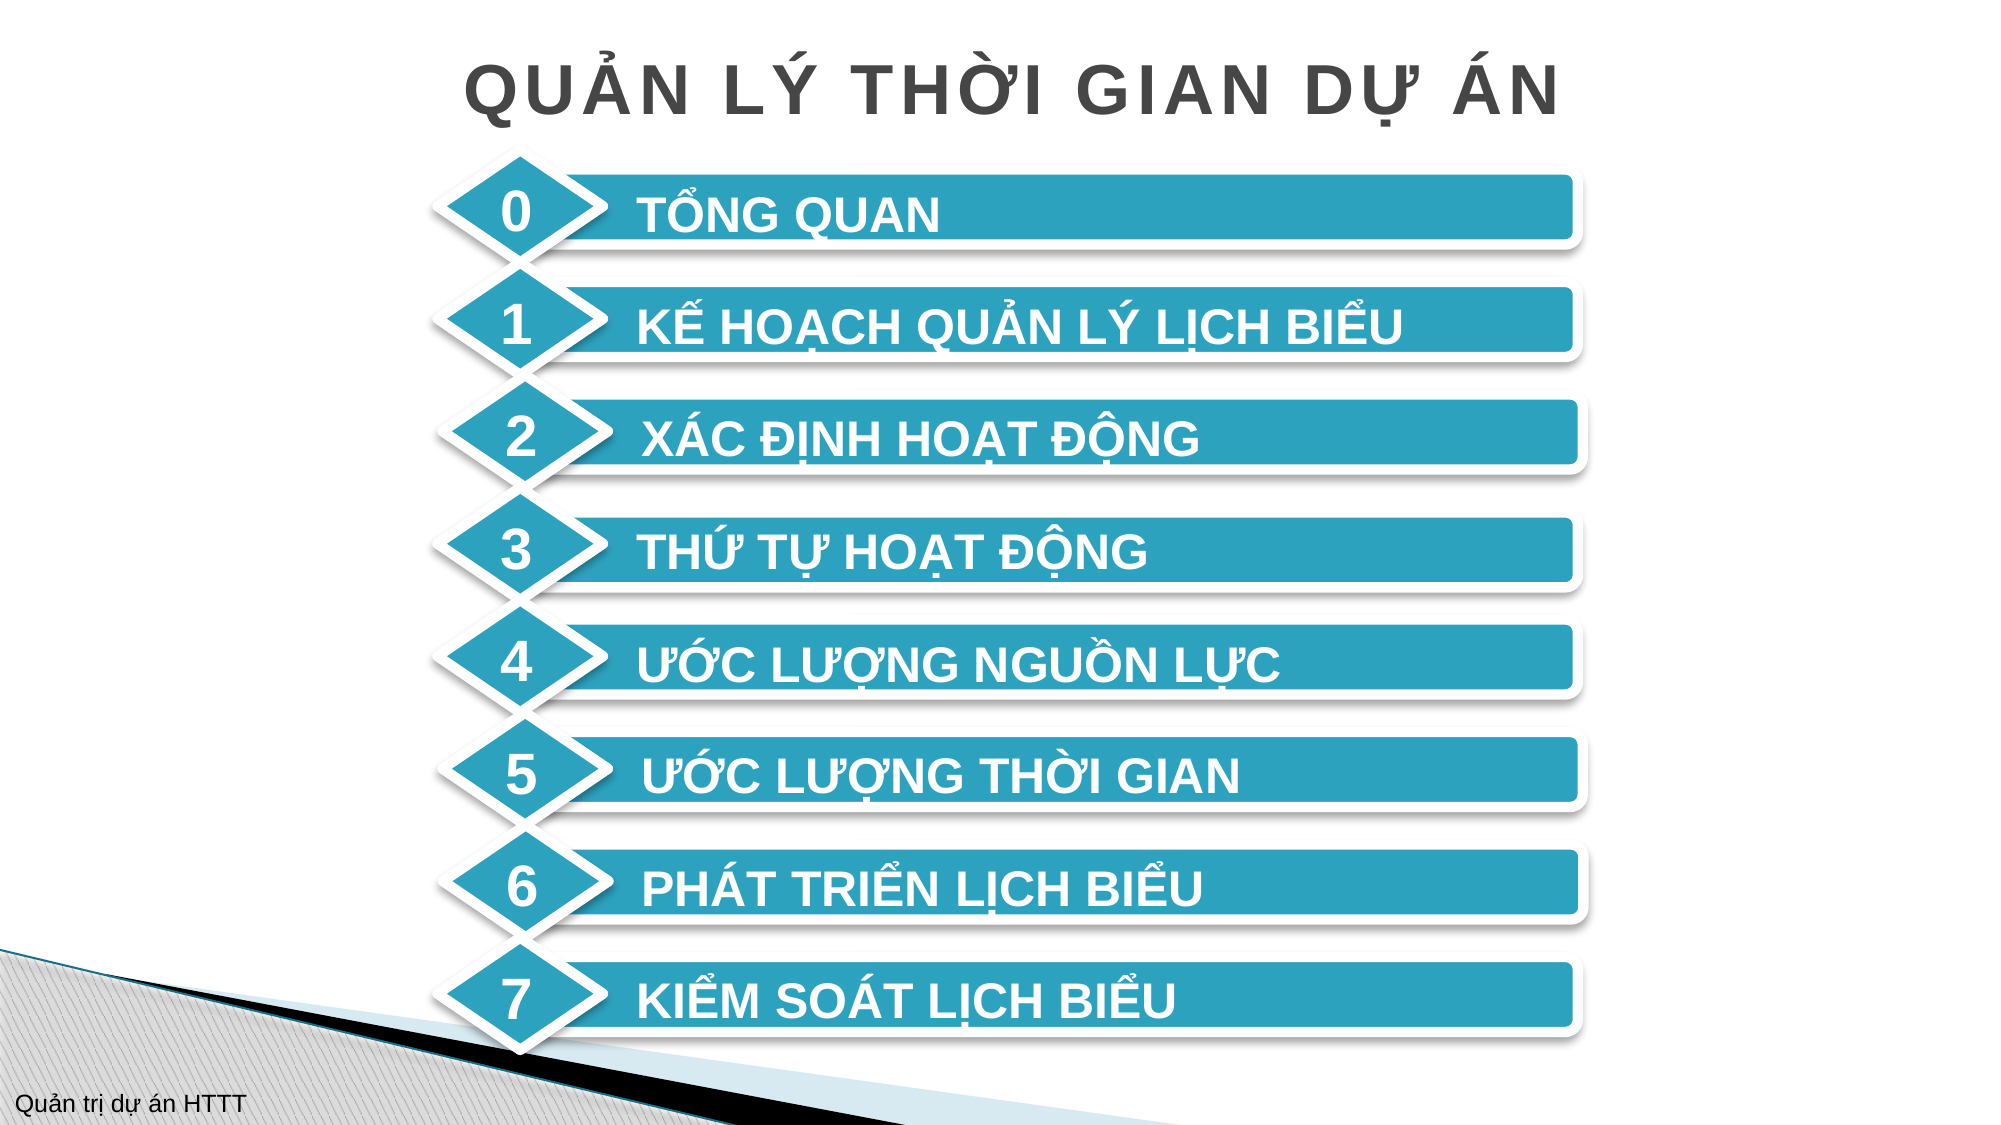

# QUẢN LÝ THỜI GIAN DỰ ÁN

0

TỔNG QUAN

1

KẾ HOẠCH QUẢN LÝ LỊCH BIỂU

2

XÁC ĐỊNH HOẠT ĐỘNG

3

THỨ TỰ HOẠT ĐỘNG

4

ƯỚC LƯỢNG NGUỒN LỰC

5

ƯỚC LƯỢNG THỜI GIAN

6

PHÁT TRIỂN LỊCH BIỂU

7

KIỂM SOÁT LỊCH BIỂU